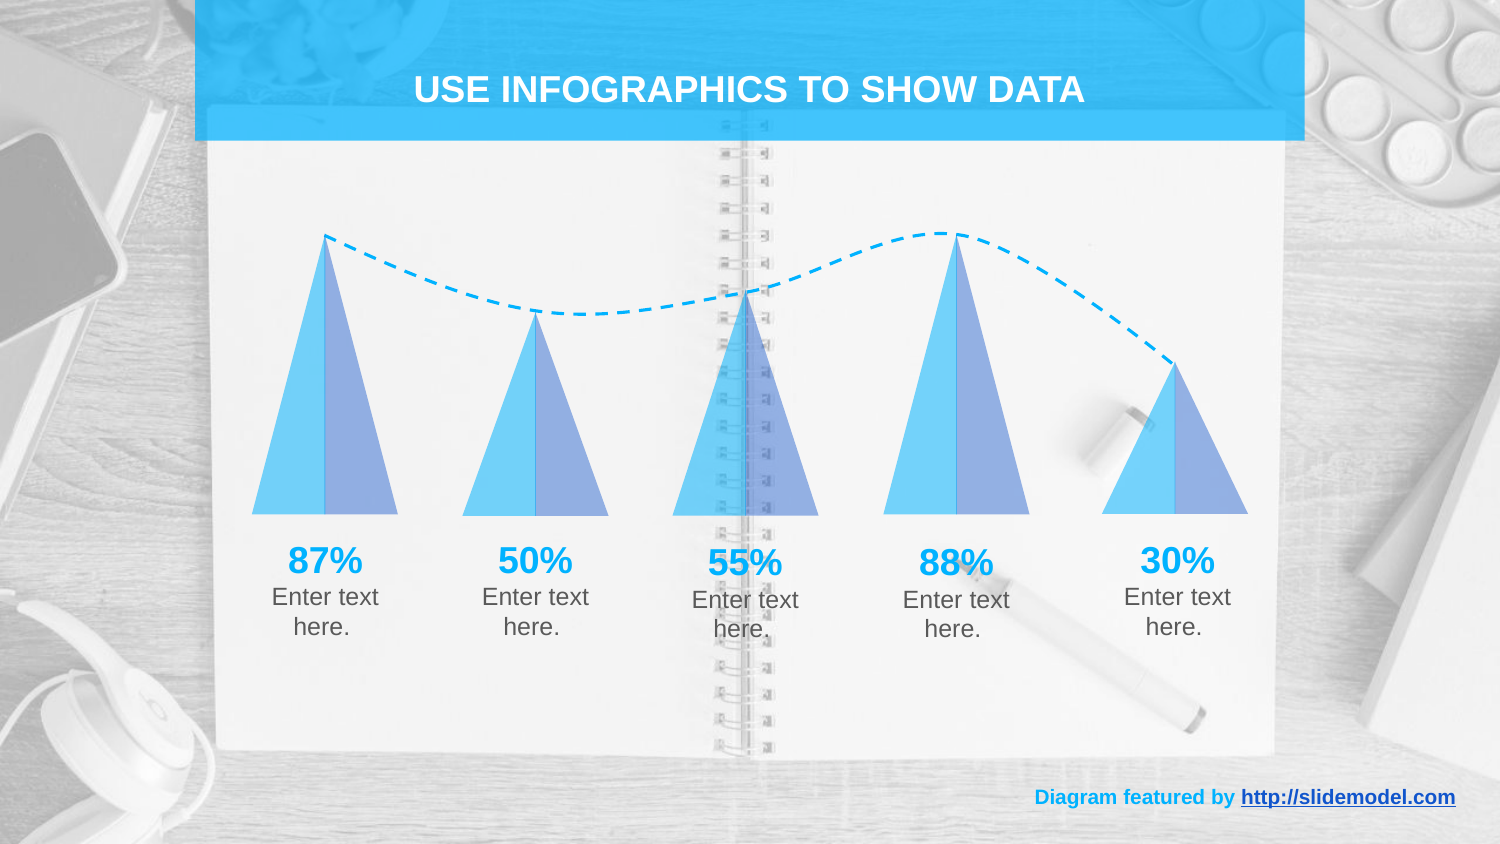

# USE INFOGRAPHICS TO SHOW DATA

87%
Enter text here.
50%
Enter text here.
30%
Enter text here.
55%
Enter text here.
88%
Enter text here.
Diagram featured by http://slidemodel.com